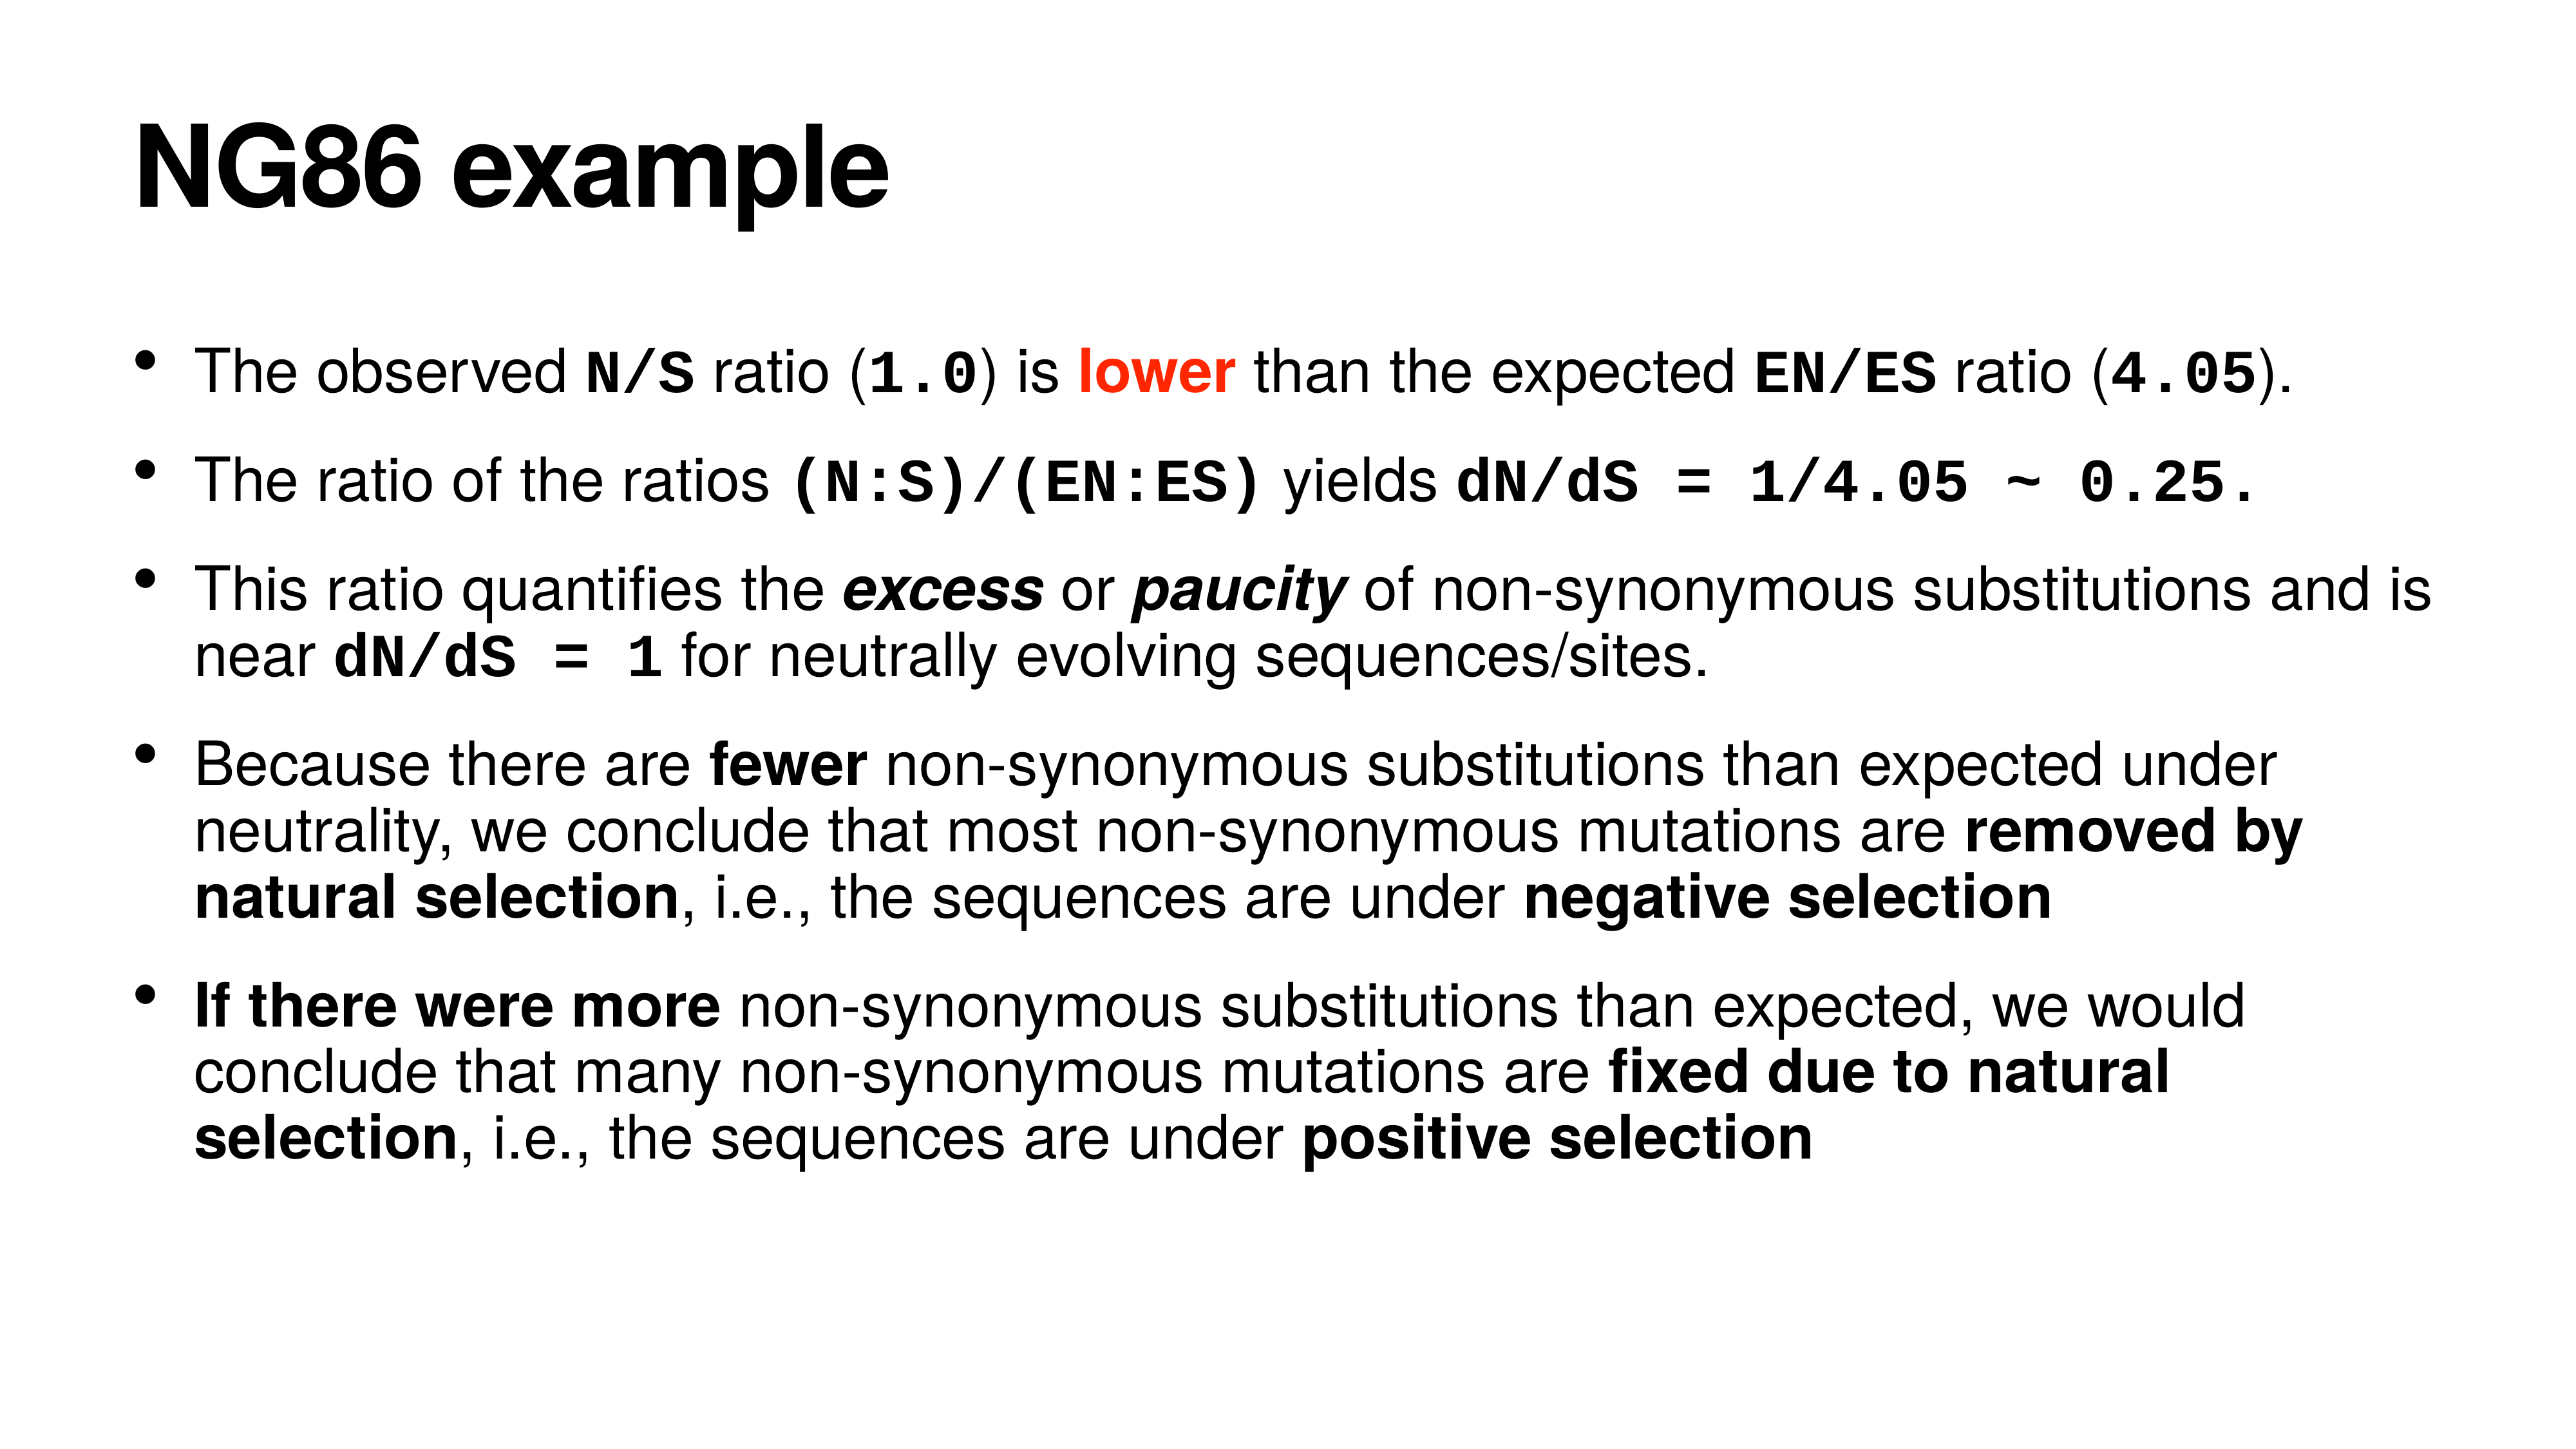

# NG86 example
The observed N/S ratio (1.0) is lower than the expected EN/ES ratio (4.05).
The ratio of the ratios (N:S)/(EN:ES) yields dN/dS = 1/4.05 ~ 0.25.
This ratio quantifies the excess or paucity of non-synonymous substitutions and is near dN/dS = 1 for neutrally evolving sequences/sites.
Because there are fewer non-synonymous substitutions than expected under neutrality, we conclude that most non-synonymous mutations are removed by natural selection, i.e., the sequences are under negative selection
If there were more non-synonymous substitutions than expected, we would conclude that many non-synonymous mutations are fixed due to natural selection, i.e., the sequences are under positive selection
23